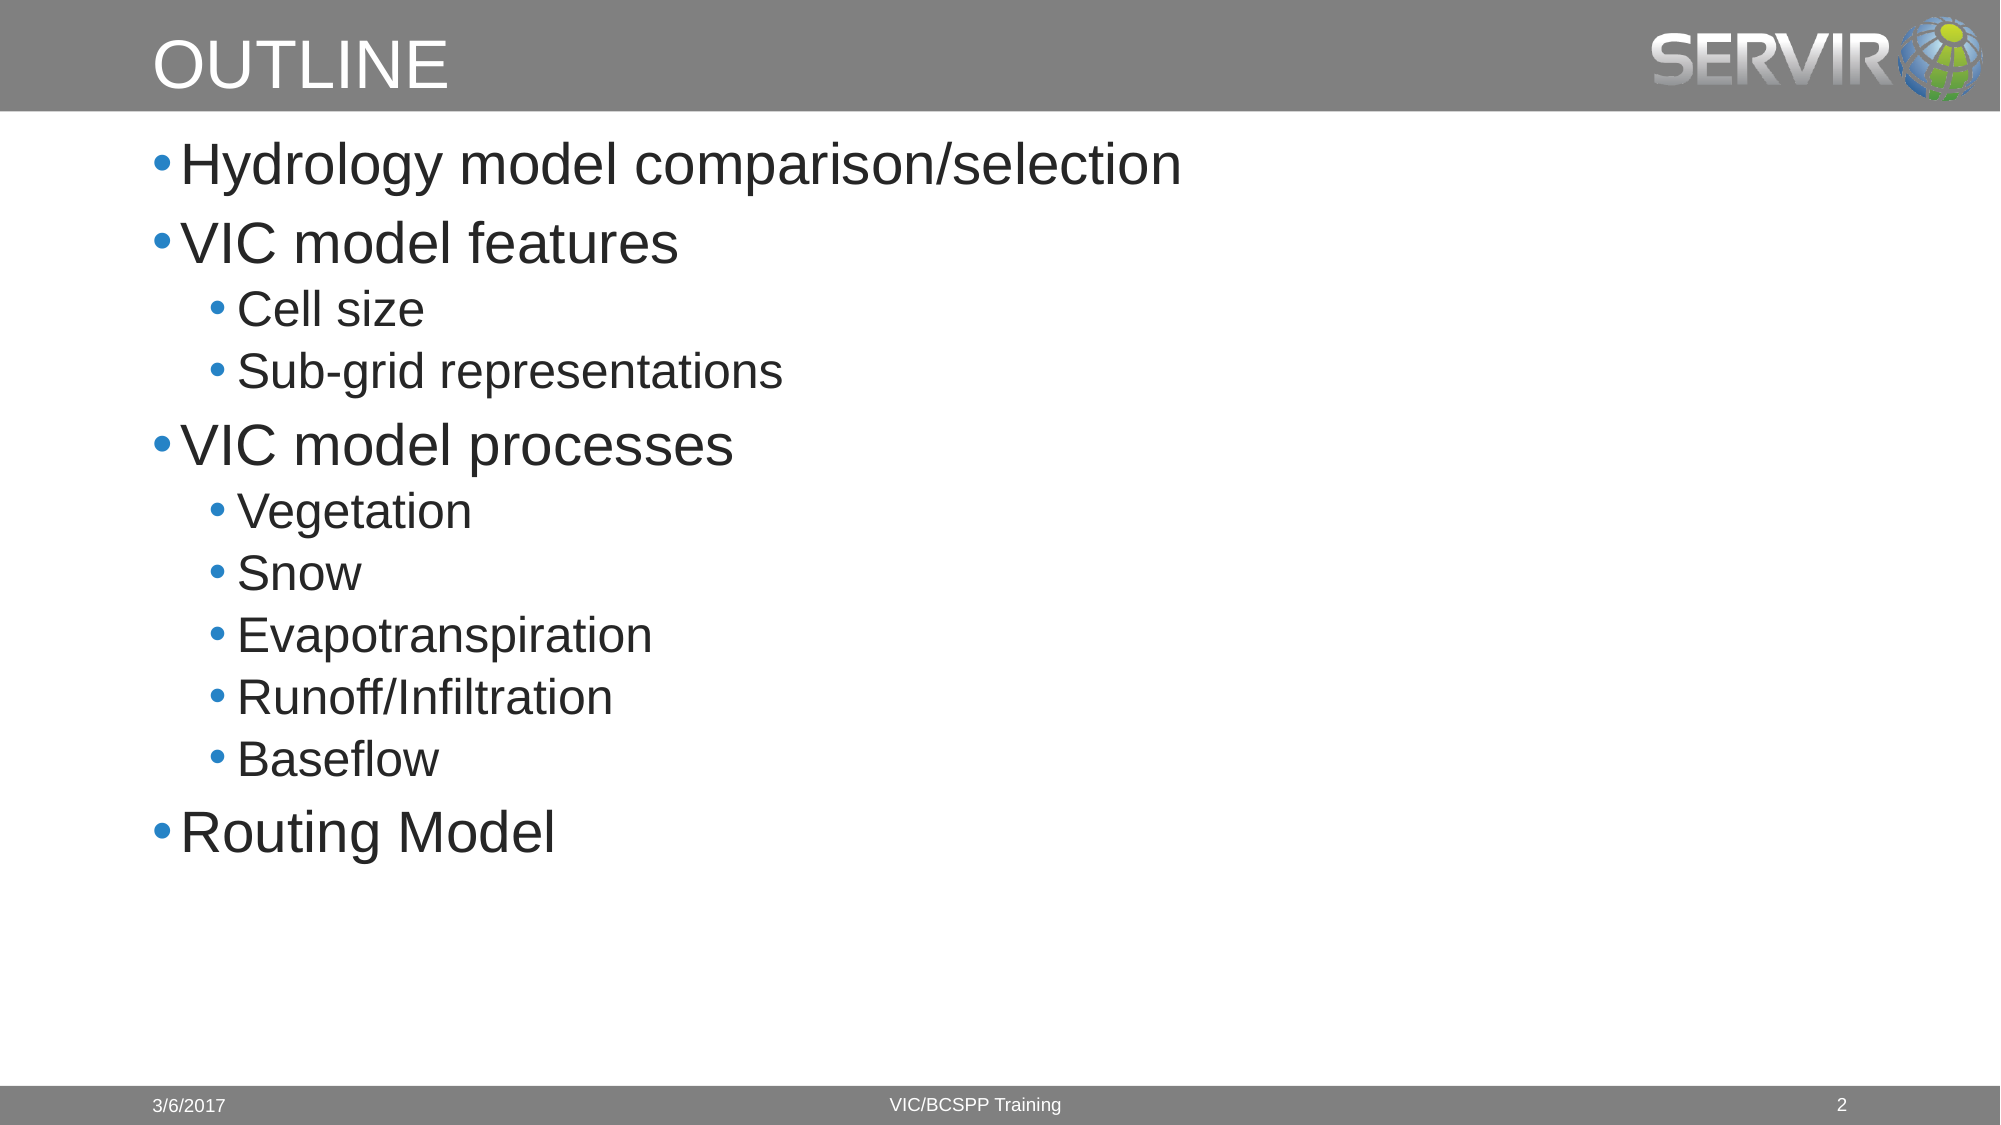

# OUTLINE
Hydrology model comparison/selection
VIC model features
Cell size
Sub-grid representations
VIC model processes
Vegetation
Snow
Evapotranspiration
Runoff/Infiltration
Baseflow
Routing Model

VIC/BCSPP Training
2